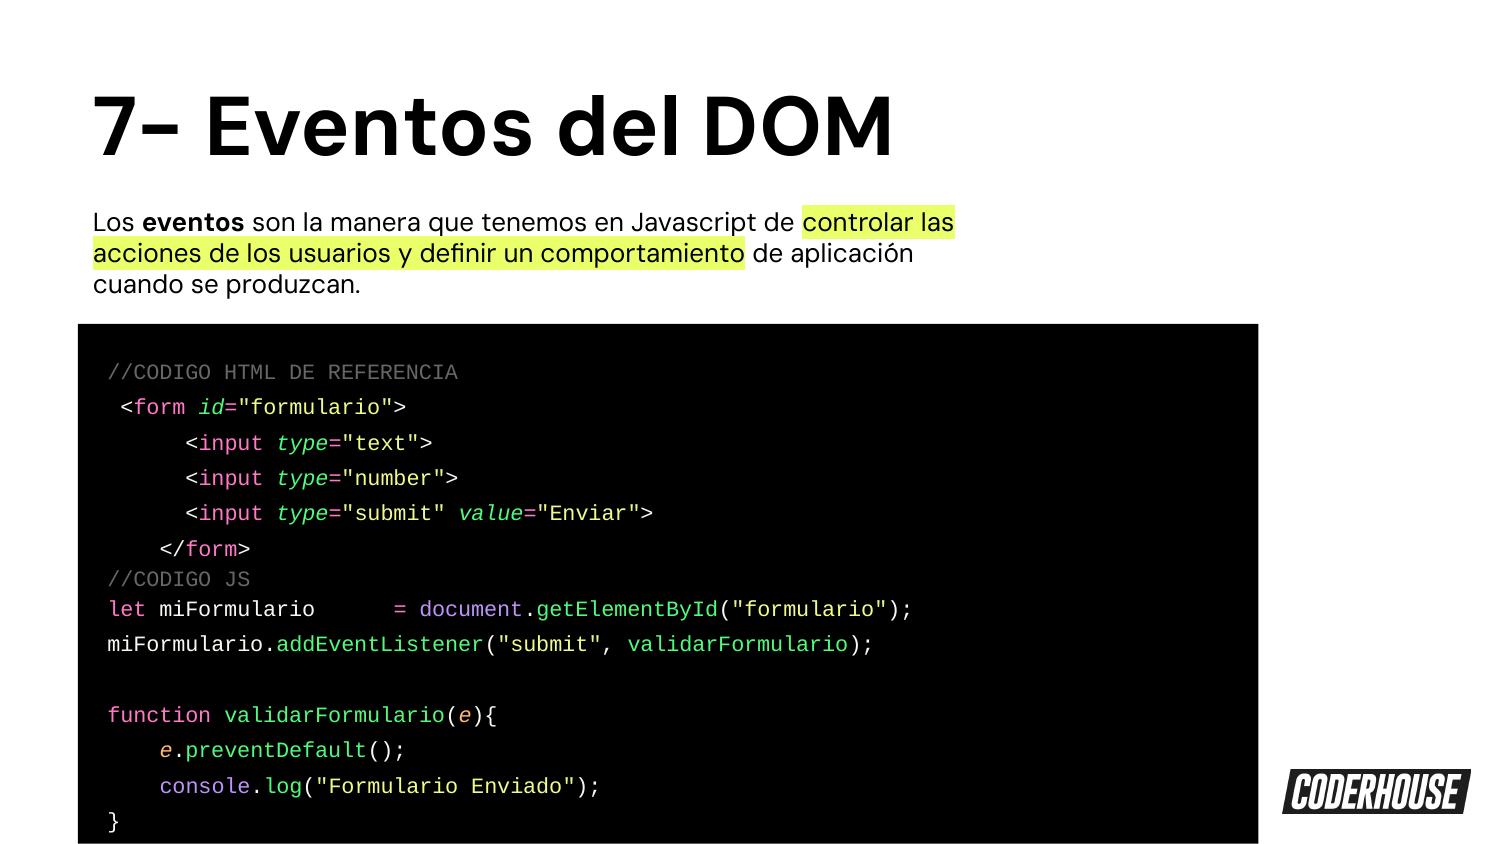

7- Eventos del DOM
Los eventos son la manera que tenemos en Javascript de controlar las acciones de los usuarios y definir un comportamiento de aplicación cuando se produzcan.
//CODIGO HTML DE REFERENCIA
 <form id="formulario">
      <input type="text">
      <input type="number">
      <input type="submit" value="Enviar">
    </form>
//CODIGO JS
let miFormulario      = document.getElementById("formulario");
miFormulario.addEventListener("submit", validarFormulario);

function validarFormulario(e){
    e.preventDefault();
    console.log("Formulario Enviado");
}